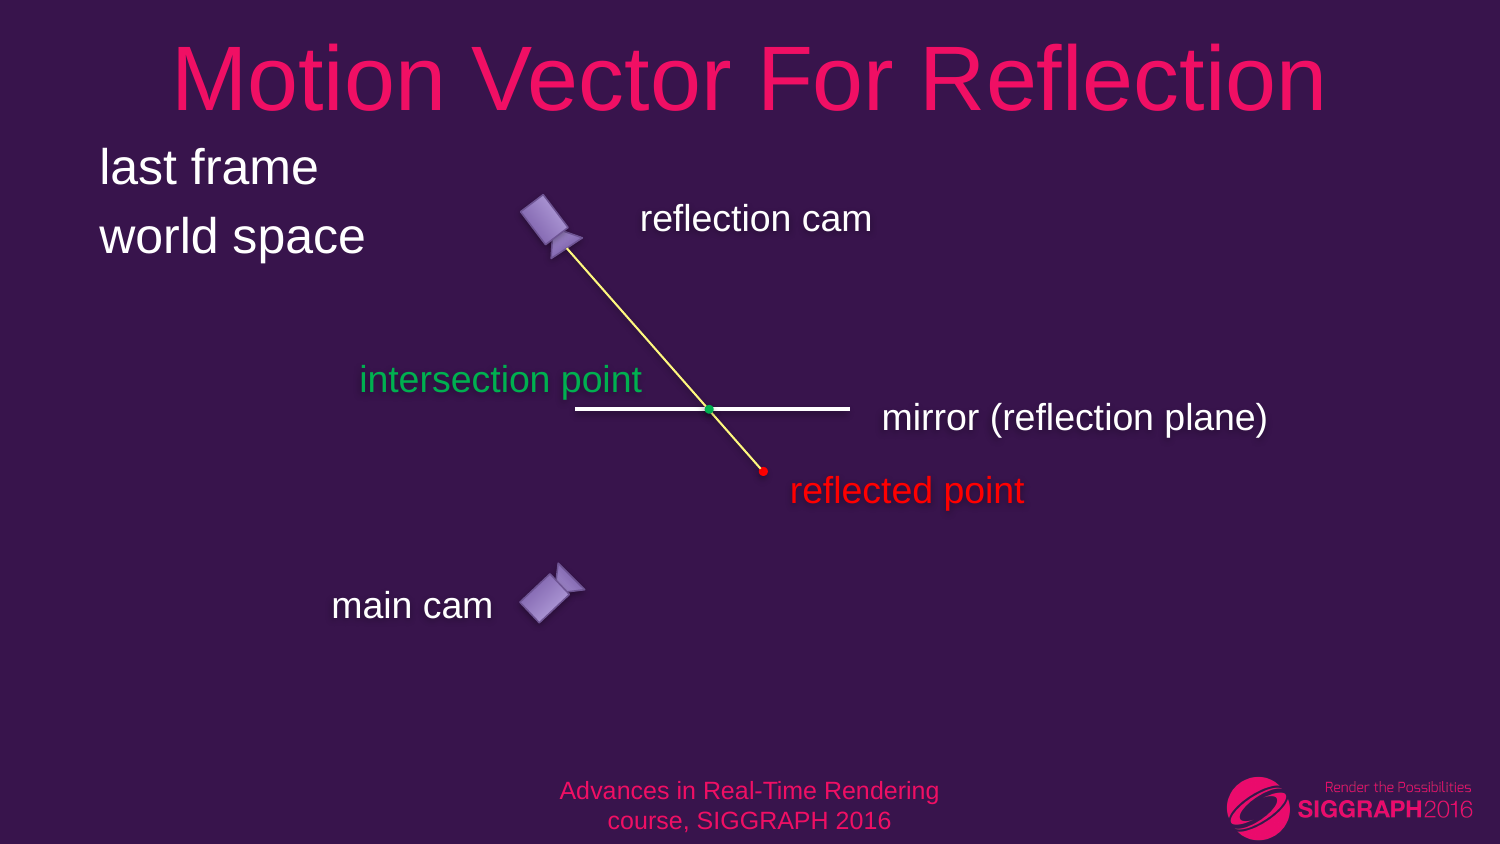

# Motion Vector For Reflection
last frame
world space
reflection cam

intersection point
mirror (reflection plane)

reflected point

main cam
Advances in Real-Time Rendering course, SIGGRAPH 2016